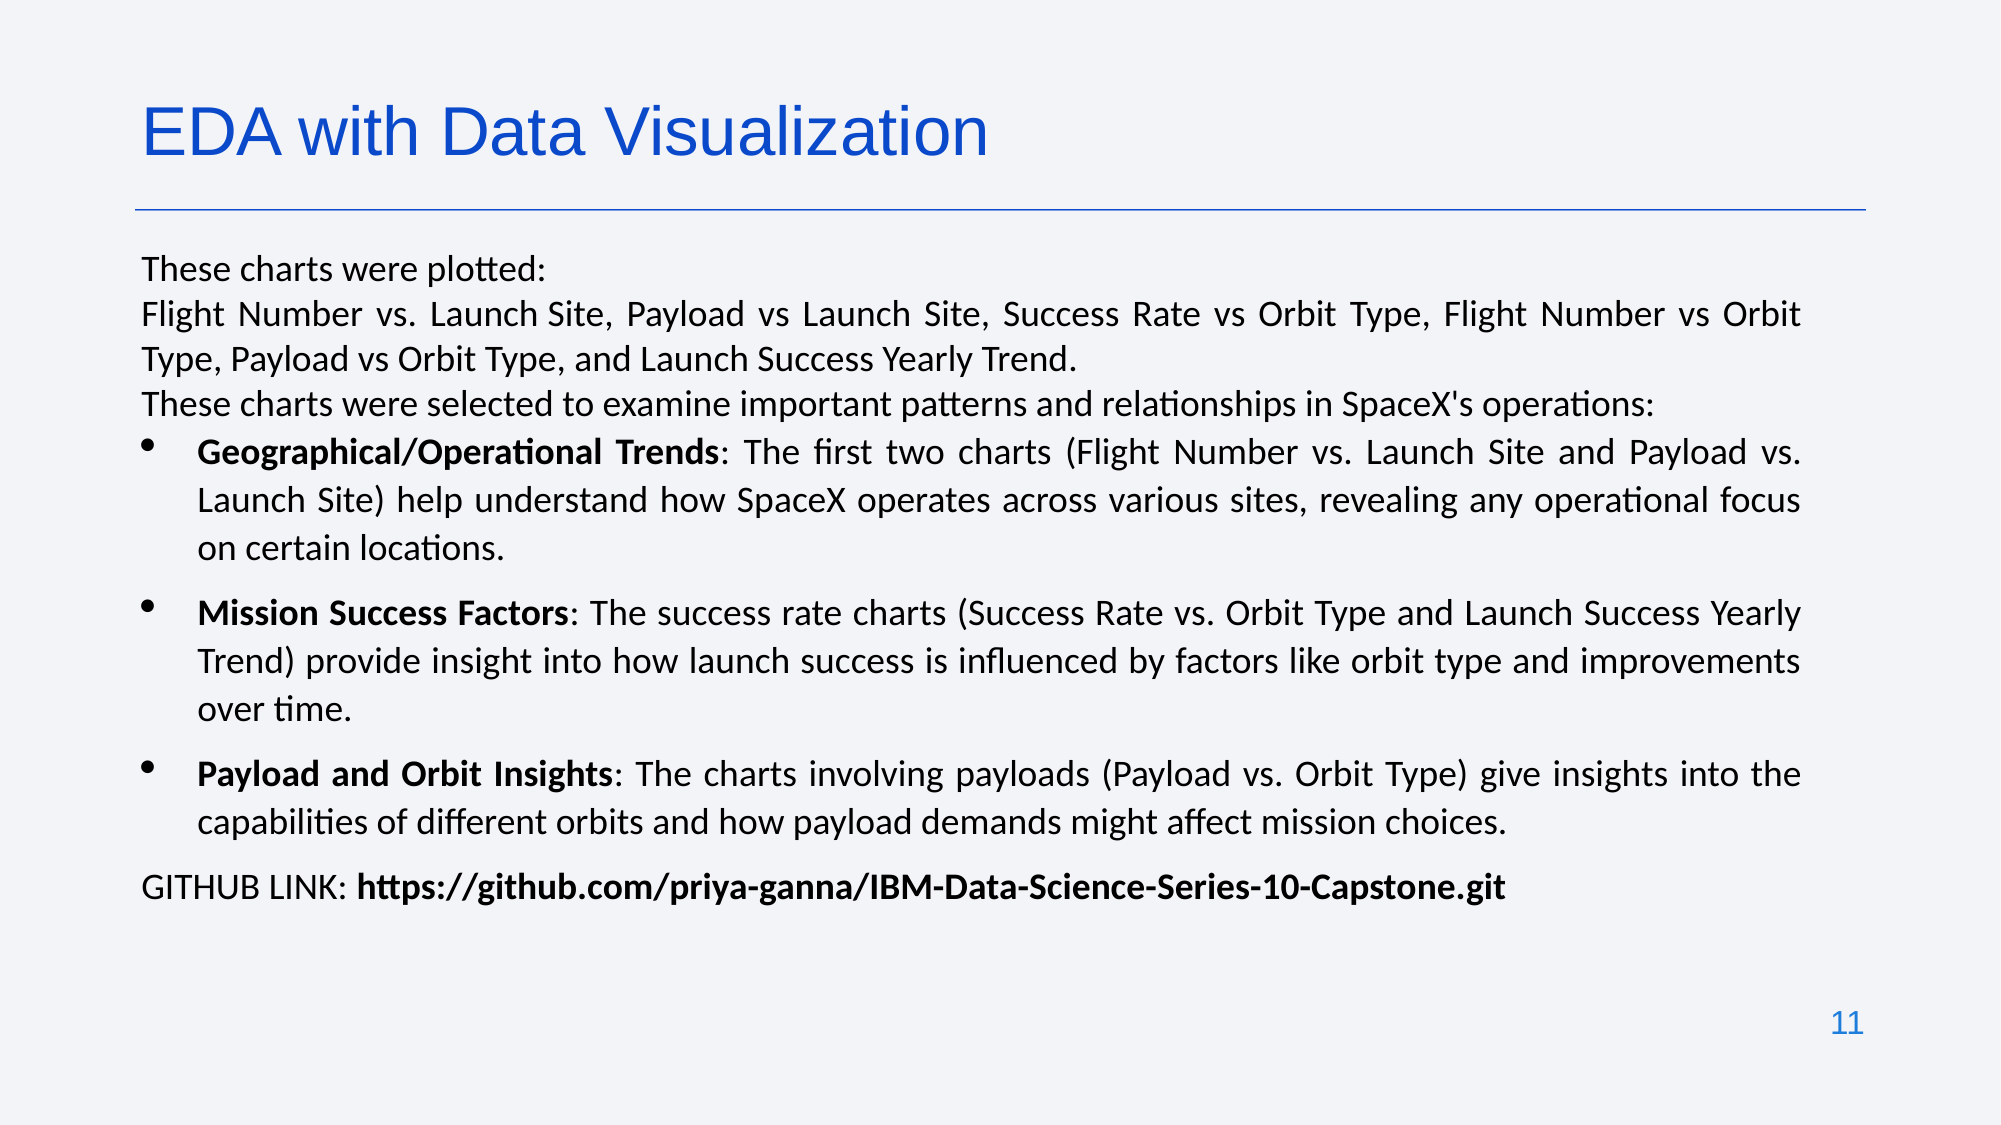

EDA with Data Visualization
These charts were plotted:
Flight Number vs. Launch Site, Payload vs Launch Site, Success Rate vs Orbit Type, Flight Number vs Orbit Type, Payload vs Orbit Type, and Launch Success Yearly Trend.
These charts were selected to examine important patterns and relationships in SpaceX's operations:
Geographical/Operational Trends: The first two charts (Flight Number vs. Launch Site and Payload vs. Launch Site) help understand how SpaceX operates across various sites, revealing any operational focus on certain locations.
Mission Success Factors: The success rate charts (Success Rate vs. Orbit Type and Launch Success Yearly Trend) provide insight into how launch success is influenced by factors like orbit type and improvements over time.
Payload and Orbit Insights: The charts involving payloads (Payload vs. Orbit Type) give insights into the capabilities of different orbits and how payload demands might affect mission choices.
GITHUB LINK: https://github.com/priya-ganna/IBM-Data-Science-Series-10-Capstone.git
11